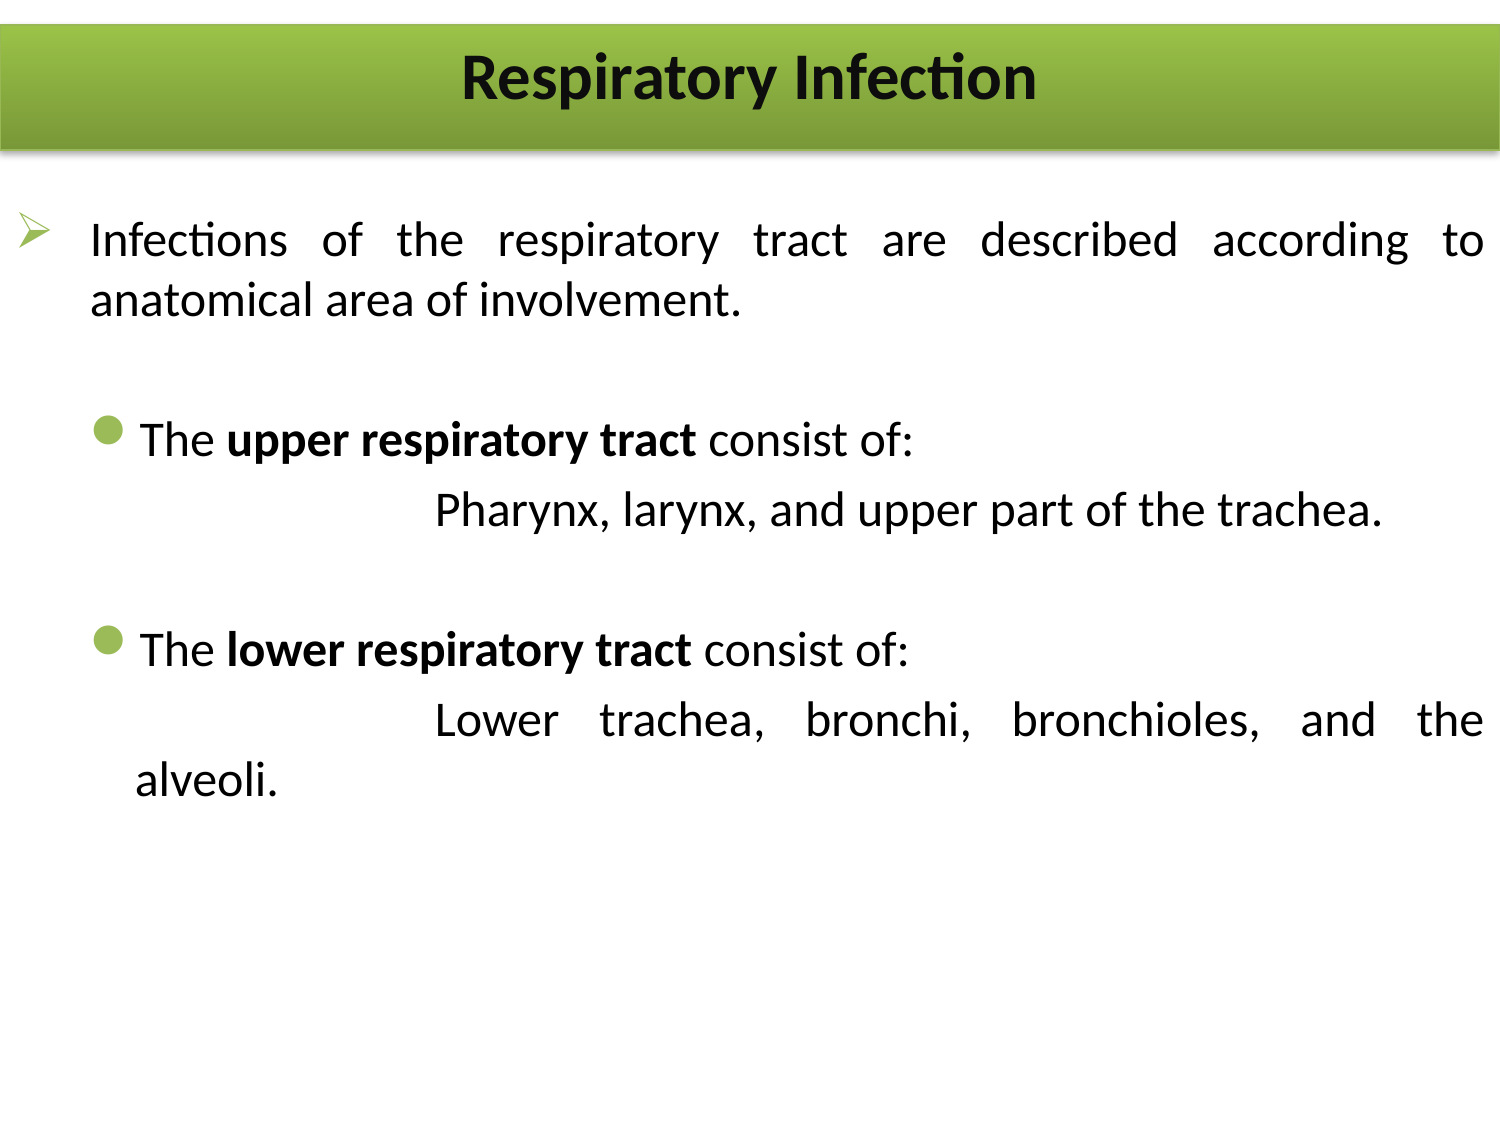

Respiratory Infection
Infections of the respiratory tract are described according to anatomical area of involvement.

The upper respiratory tract consist of:
			Pharynx, larynx, and upper part of the trachea.

The lower respiratory tract consist of:
			Lower trachea, bronchi, bronchioles, and the alveoli.